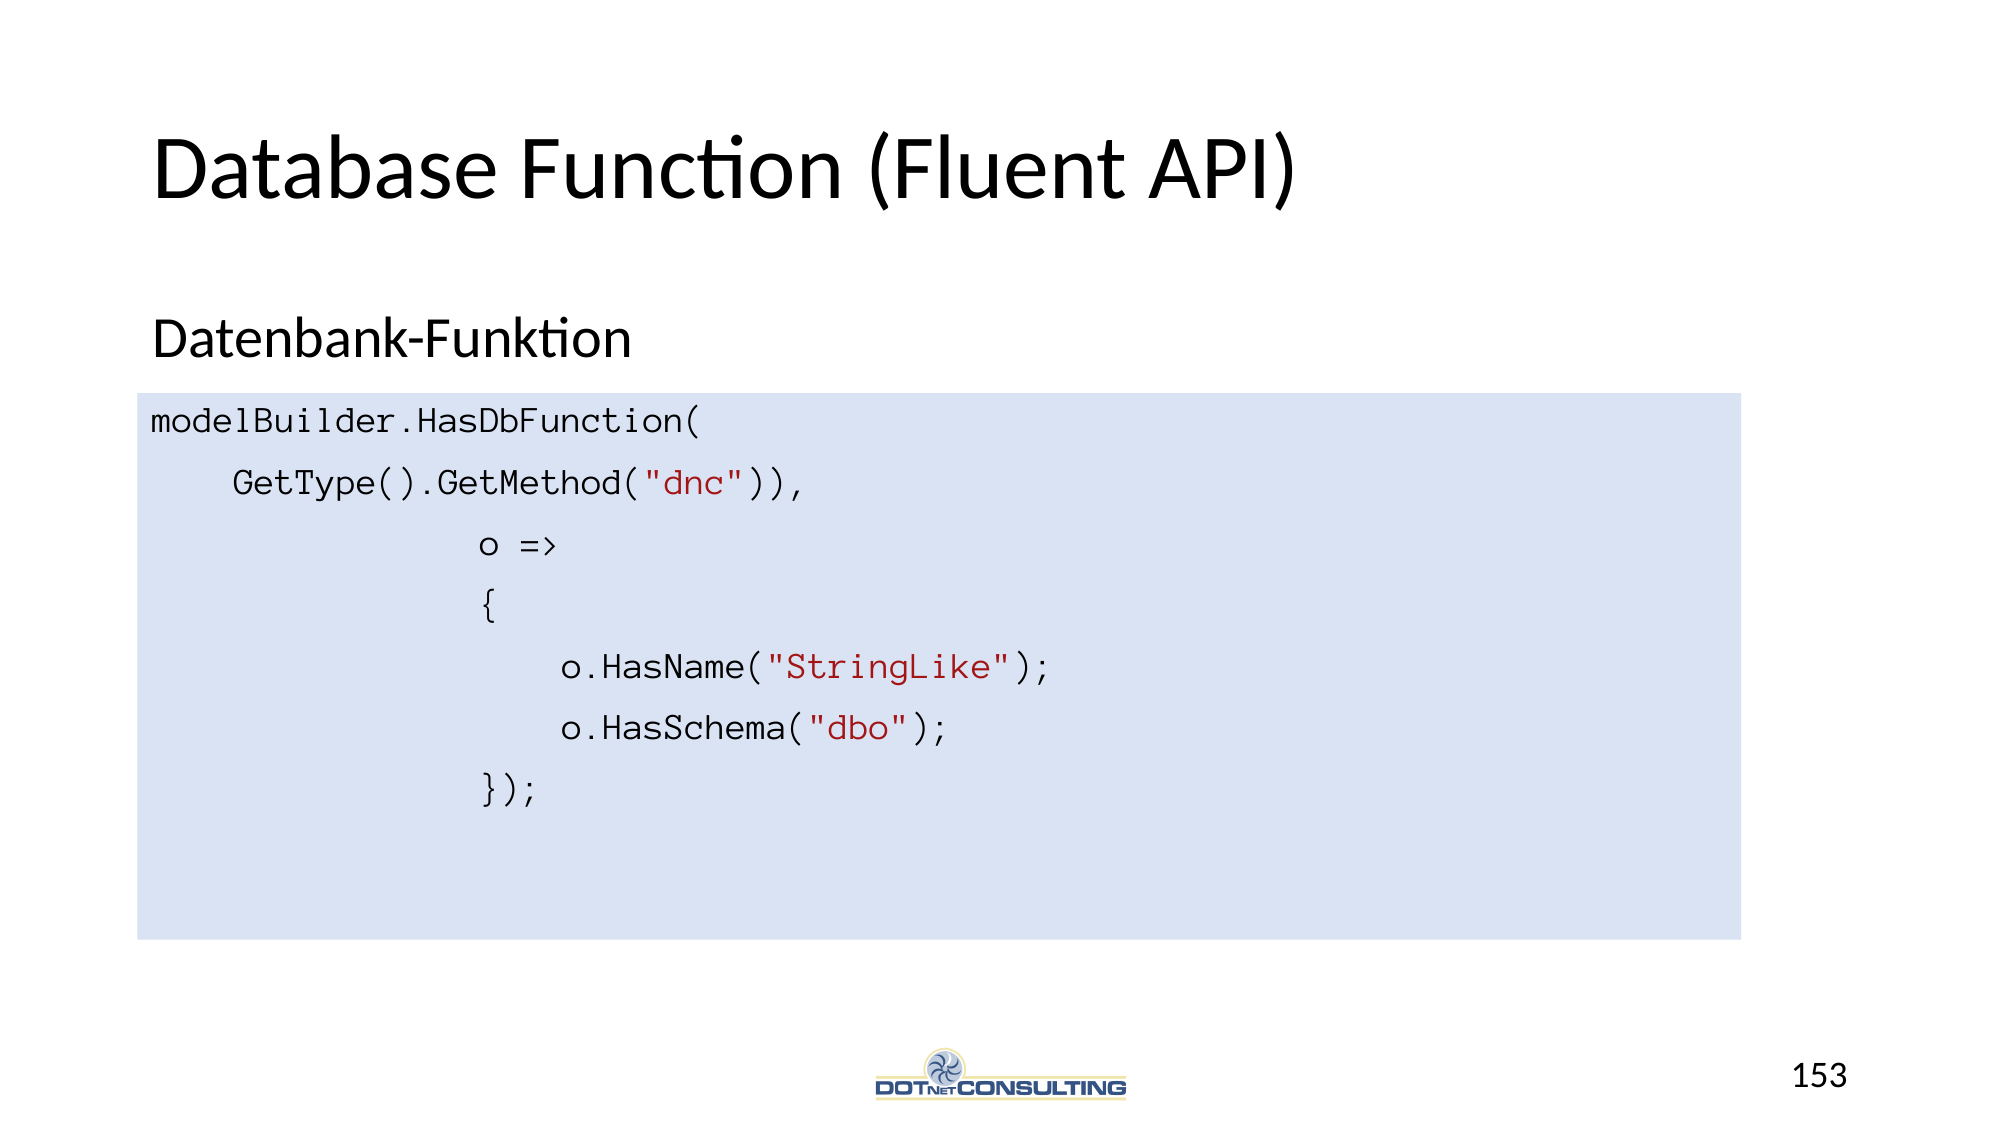

# Database Function (Fluent API)
Datenbank-Funktion
modelBuilder.HasDbFunction(
    GetType().GetMethod("dnc")),
                o =>
                {
                    o.HasName("StringLike");
                    o.HasSchema("dbo");
                });
153